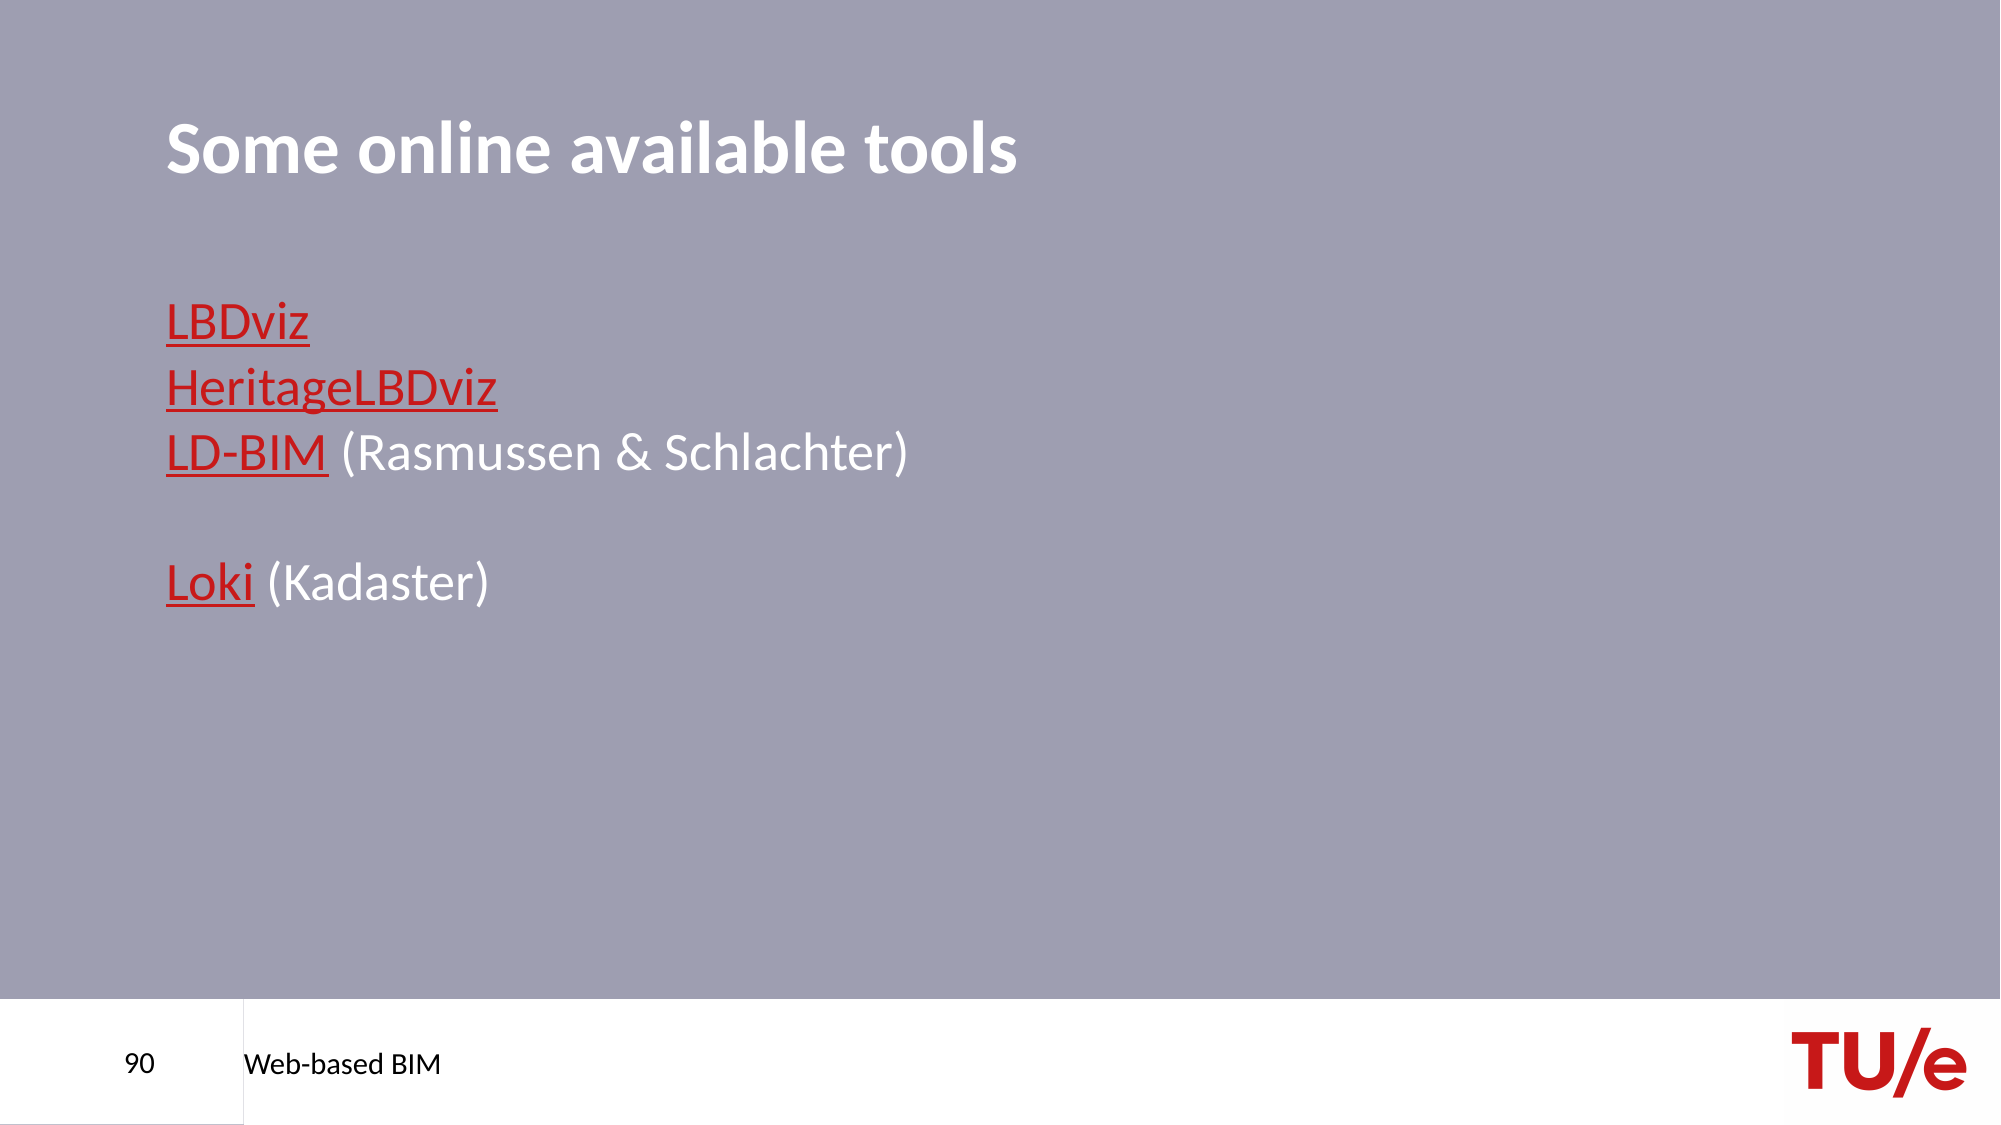

# Some online available tools
LBDviz
HeritageLBDviz
LD-BIM (Rasmussen & Schlachter)

Loki (Kadaster)
90
Web-based BIM